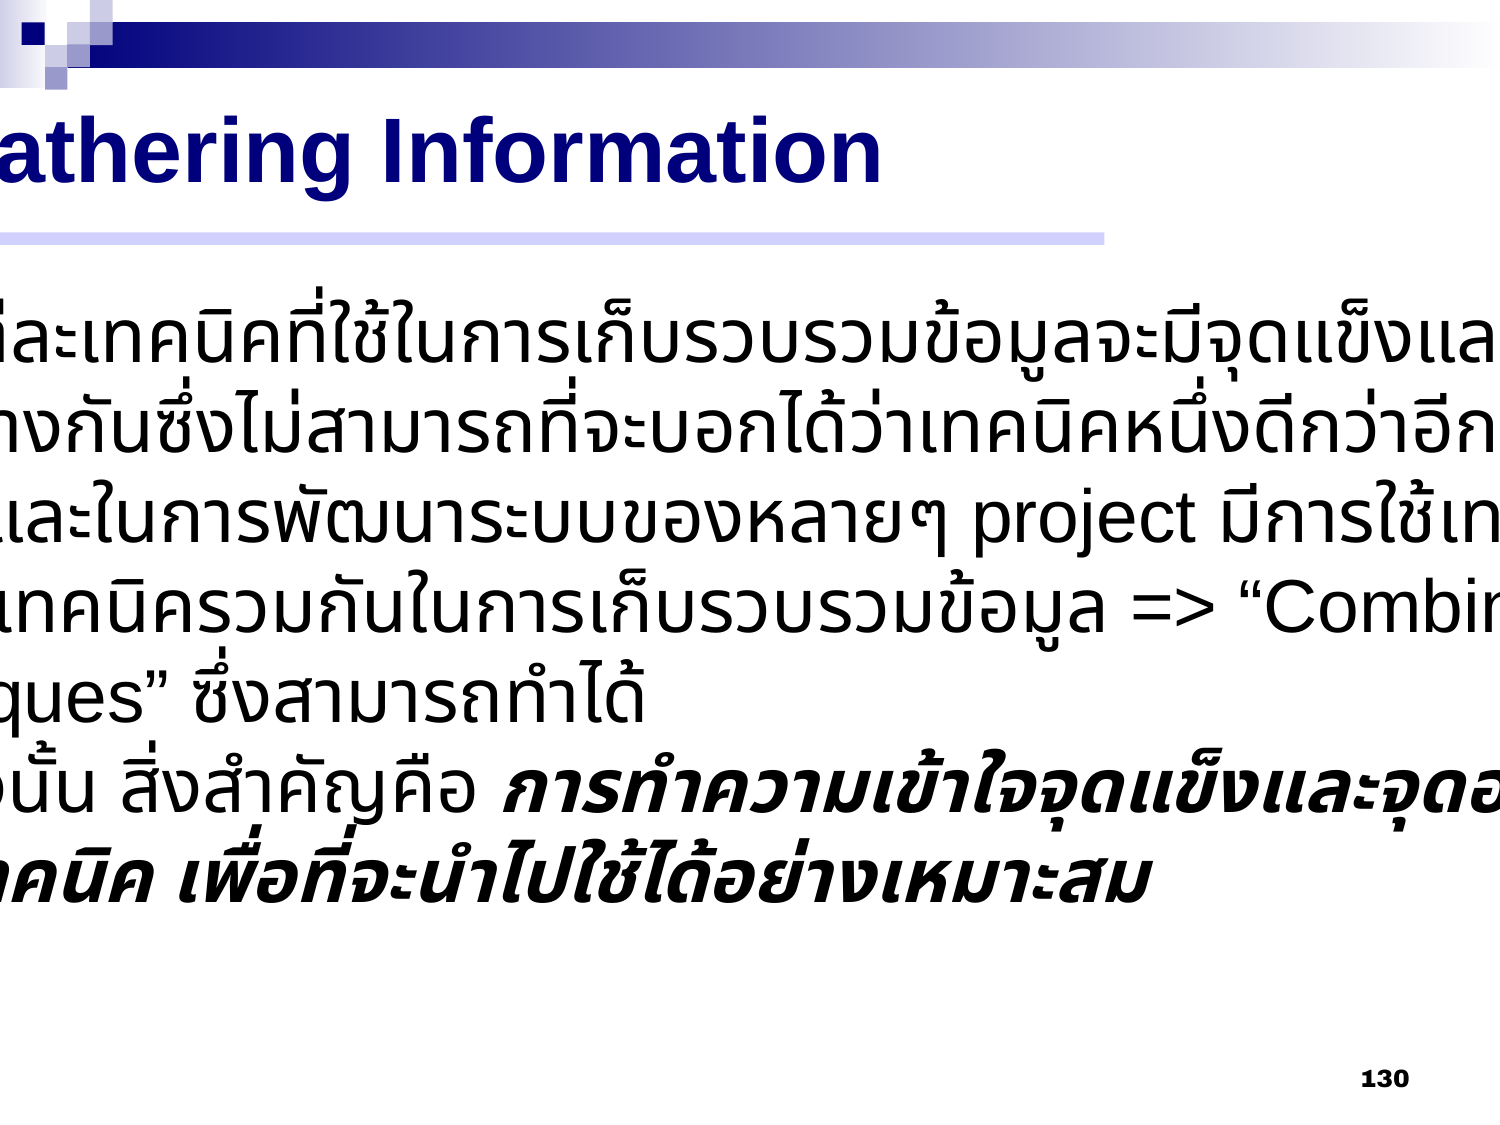

Gathering Information

        แต่ละเทคนิคที่ใช้ในการเก็บรวบรวมข้อมูลจะมีจุดแข็งและ จุดอ่อน
ที่แตกต่างกันซึ่งไม่สามารถที่จะบอกได้ว่าเทคนิคหนึ่งดีกว่าอีกเทคนิค
หนึ่งได้ และในการพัฒนาระบบของหลายๆ project มีการใช้เทคนิค
หลายๆ เทคนิครวมกันในการเก็บรวบรวมข้อมูล => “Combination
Techniques” ซึ่งสามารถทำได้
        ดังนั้น สิ่งสำคัญคือ การทำความเข้าใจจุดแข็งและจุดอ่อนของ
แต่ละเทคนิค เพื่อที่จะนำไปใช้ได้อย่างเหมาะสม

130